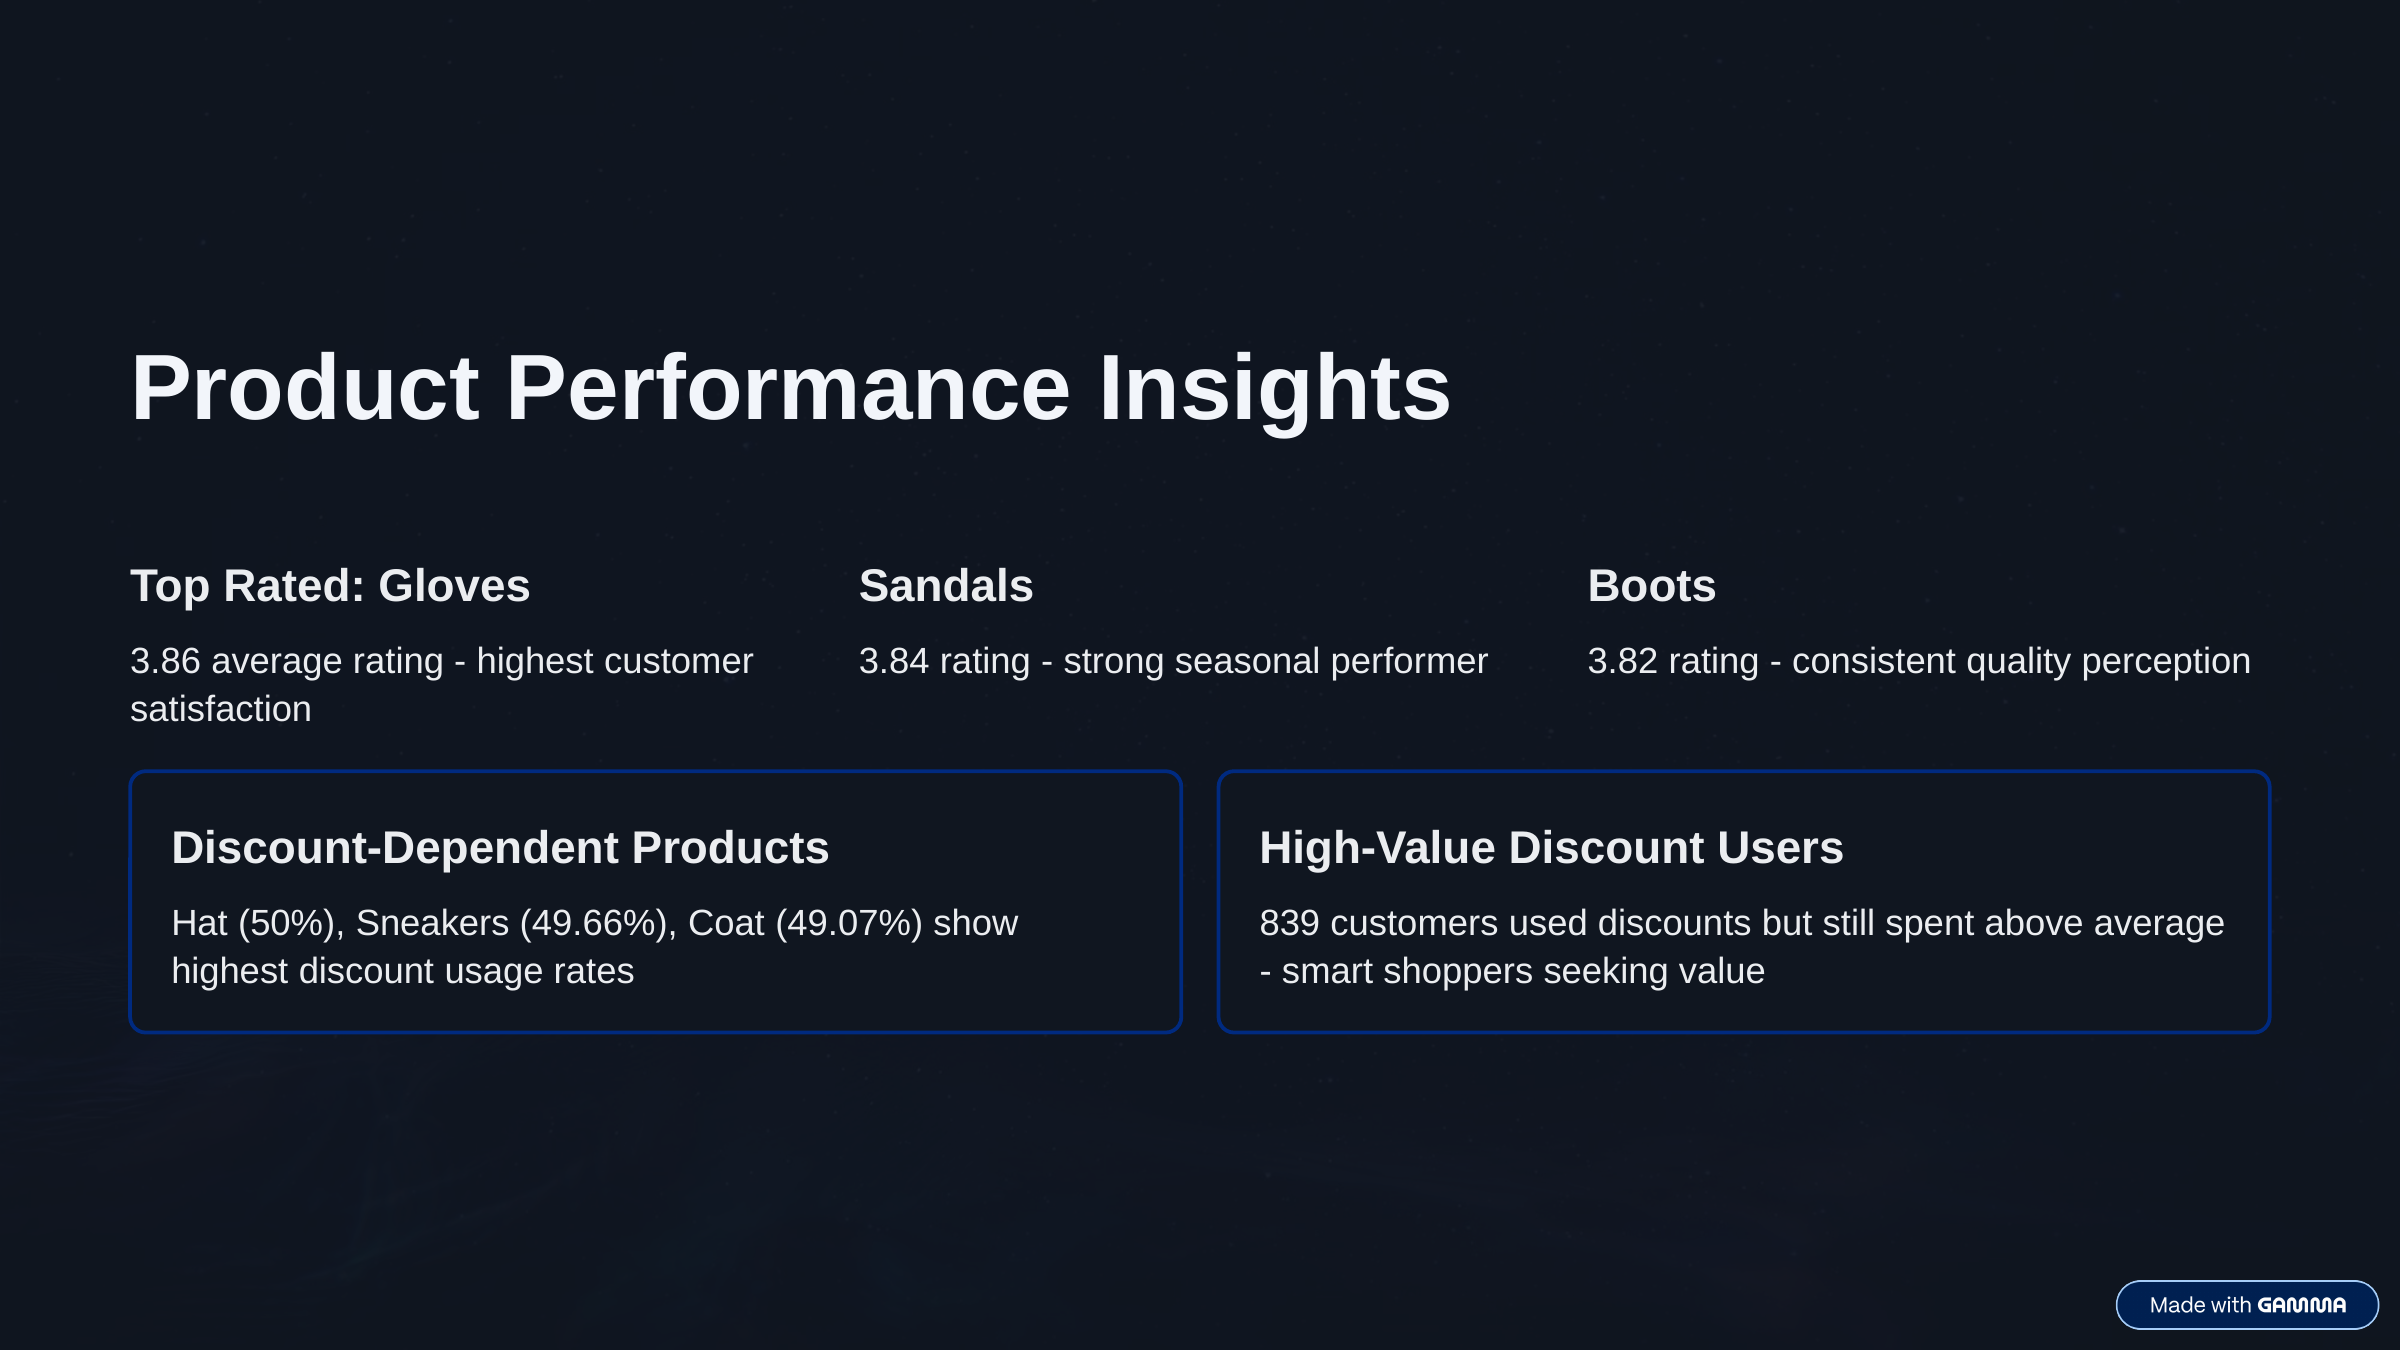

Product Performance Insights
Top Rated: Gloves
Sandals
Boots
3.86 average rating - highest customer satisfaction
3.84 rating - strong seasonal performer
3.82 rating - consistent quality perception

Discount-Dependent Products
High-Value Discount Users
Hat (50%), Sneakers (49.66%), Coat (49.07%) show highest discount usage rates
839 customers used discounts but still spent above average - smart shoppers seeking value